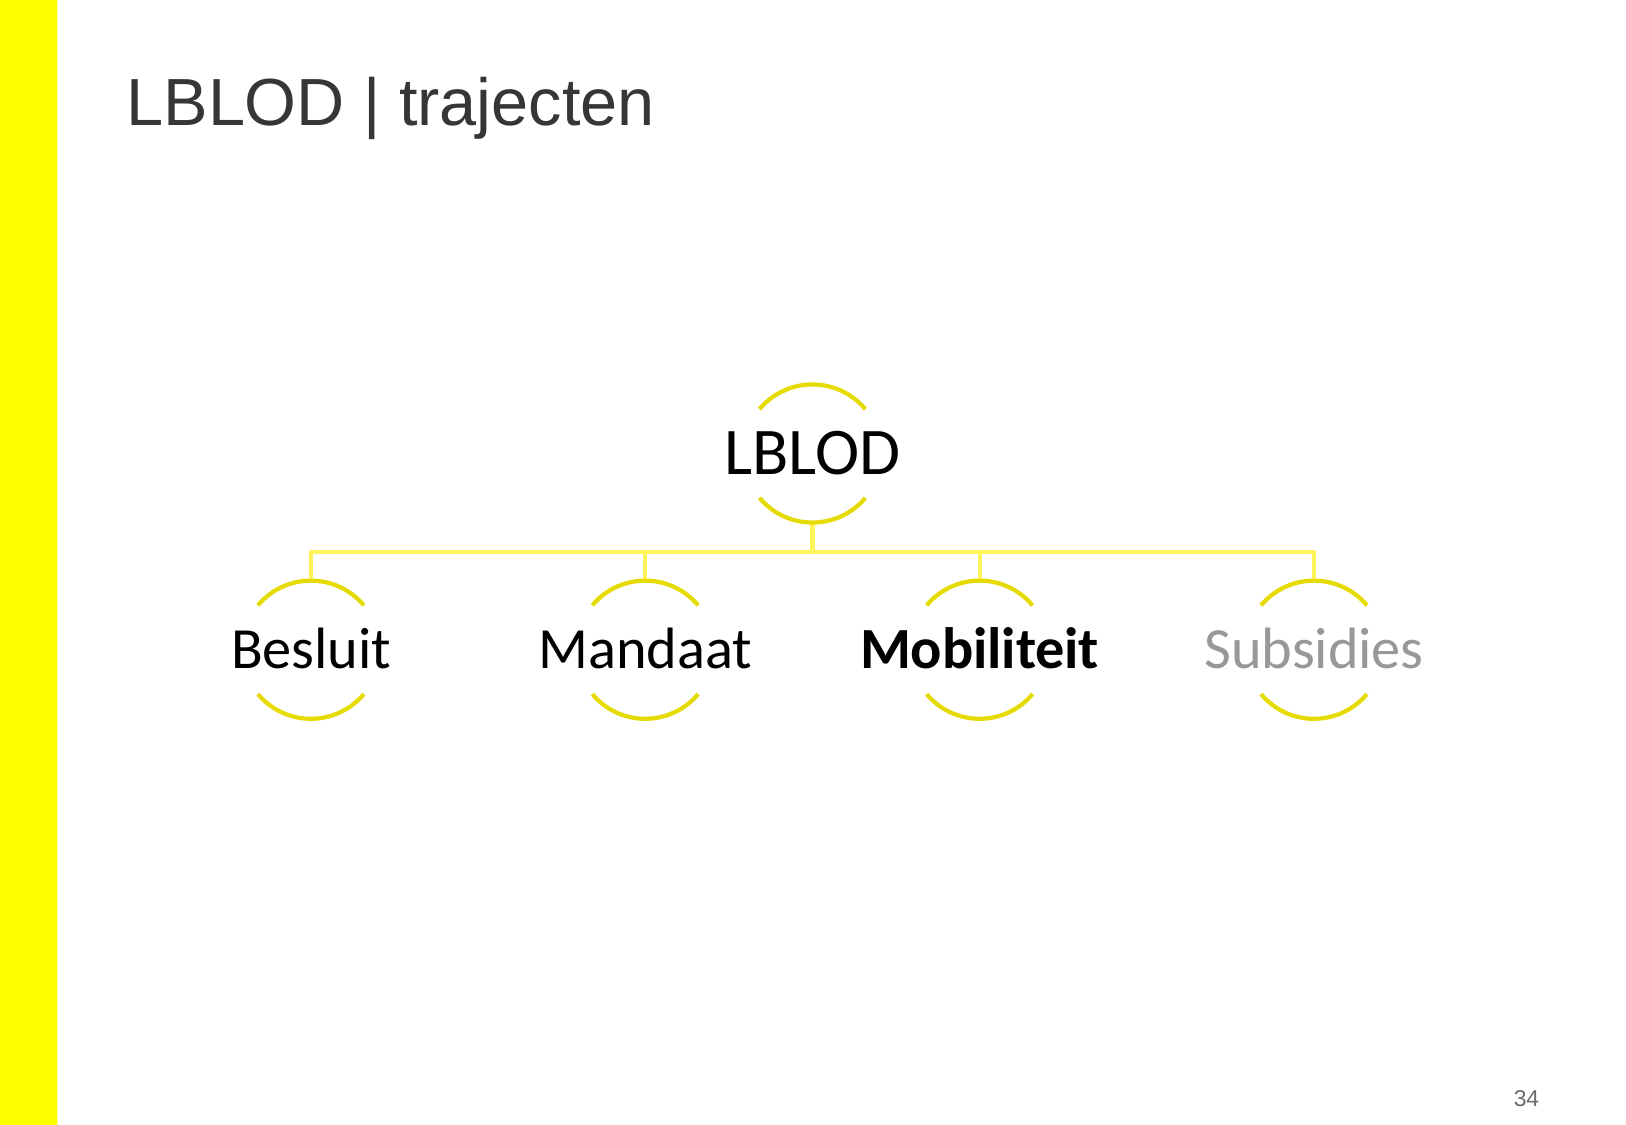

# LBLOD | trajecten

LBLOD

Besluit
Mandaat
Mobiliteit
Subsidies

34